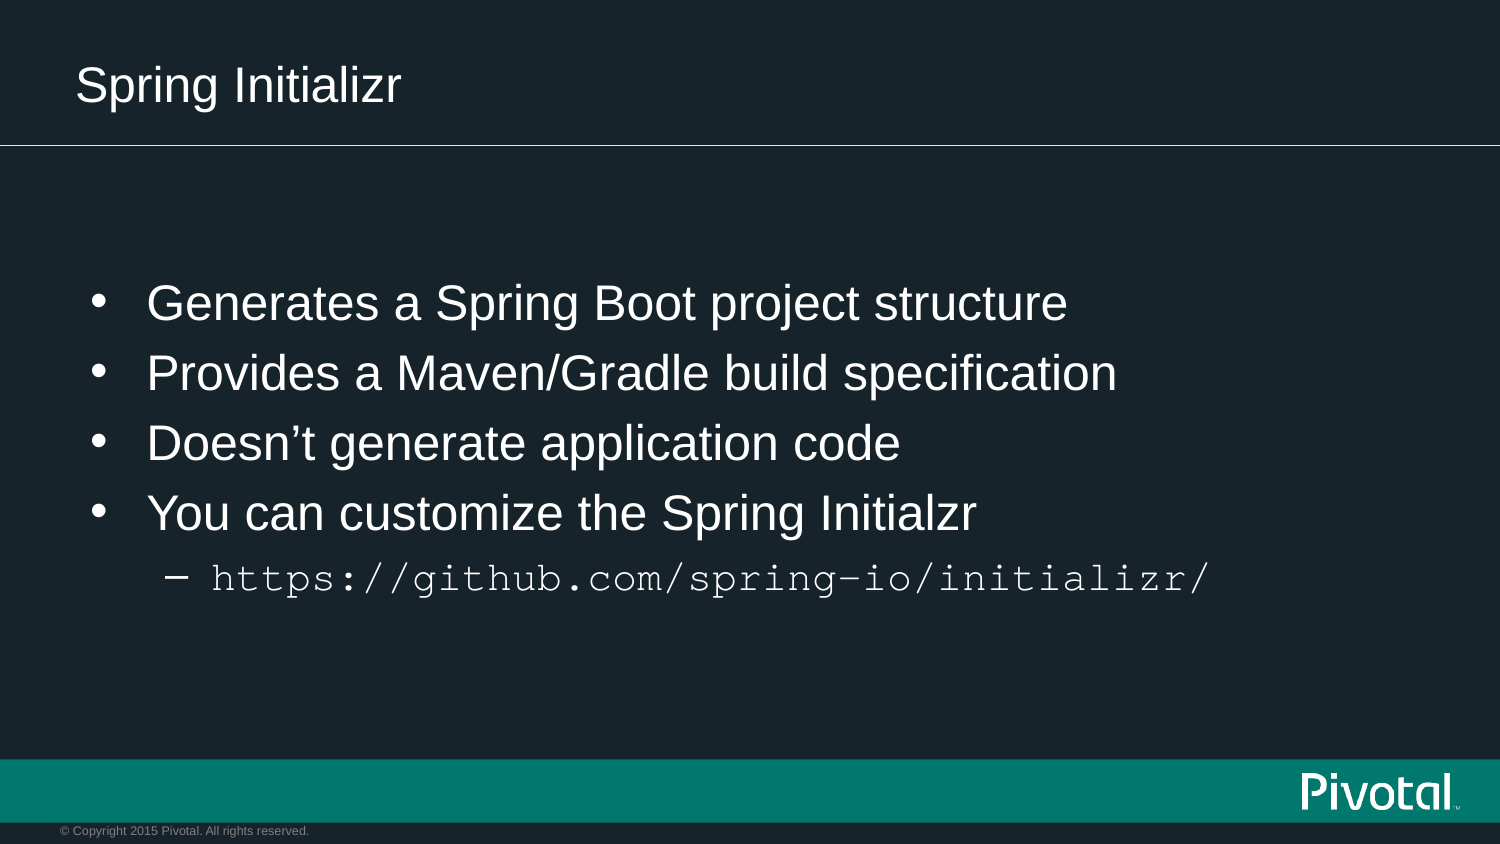

# Spring Initializr
Generates a Spring Boot project structure
Provides a Maven/Gradle build specification
Doesn’t generate application code
You can customize the Spring Initialzr
https://github.com/spring-io/initializr/